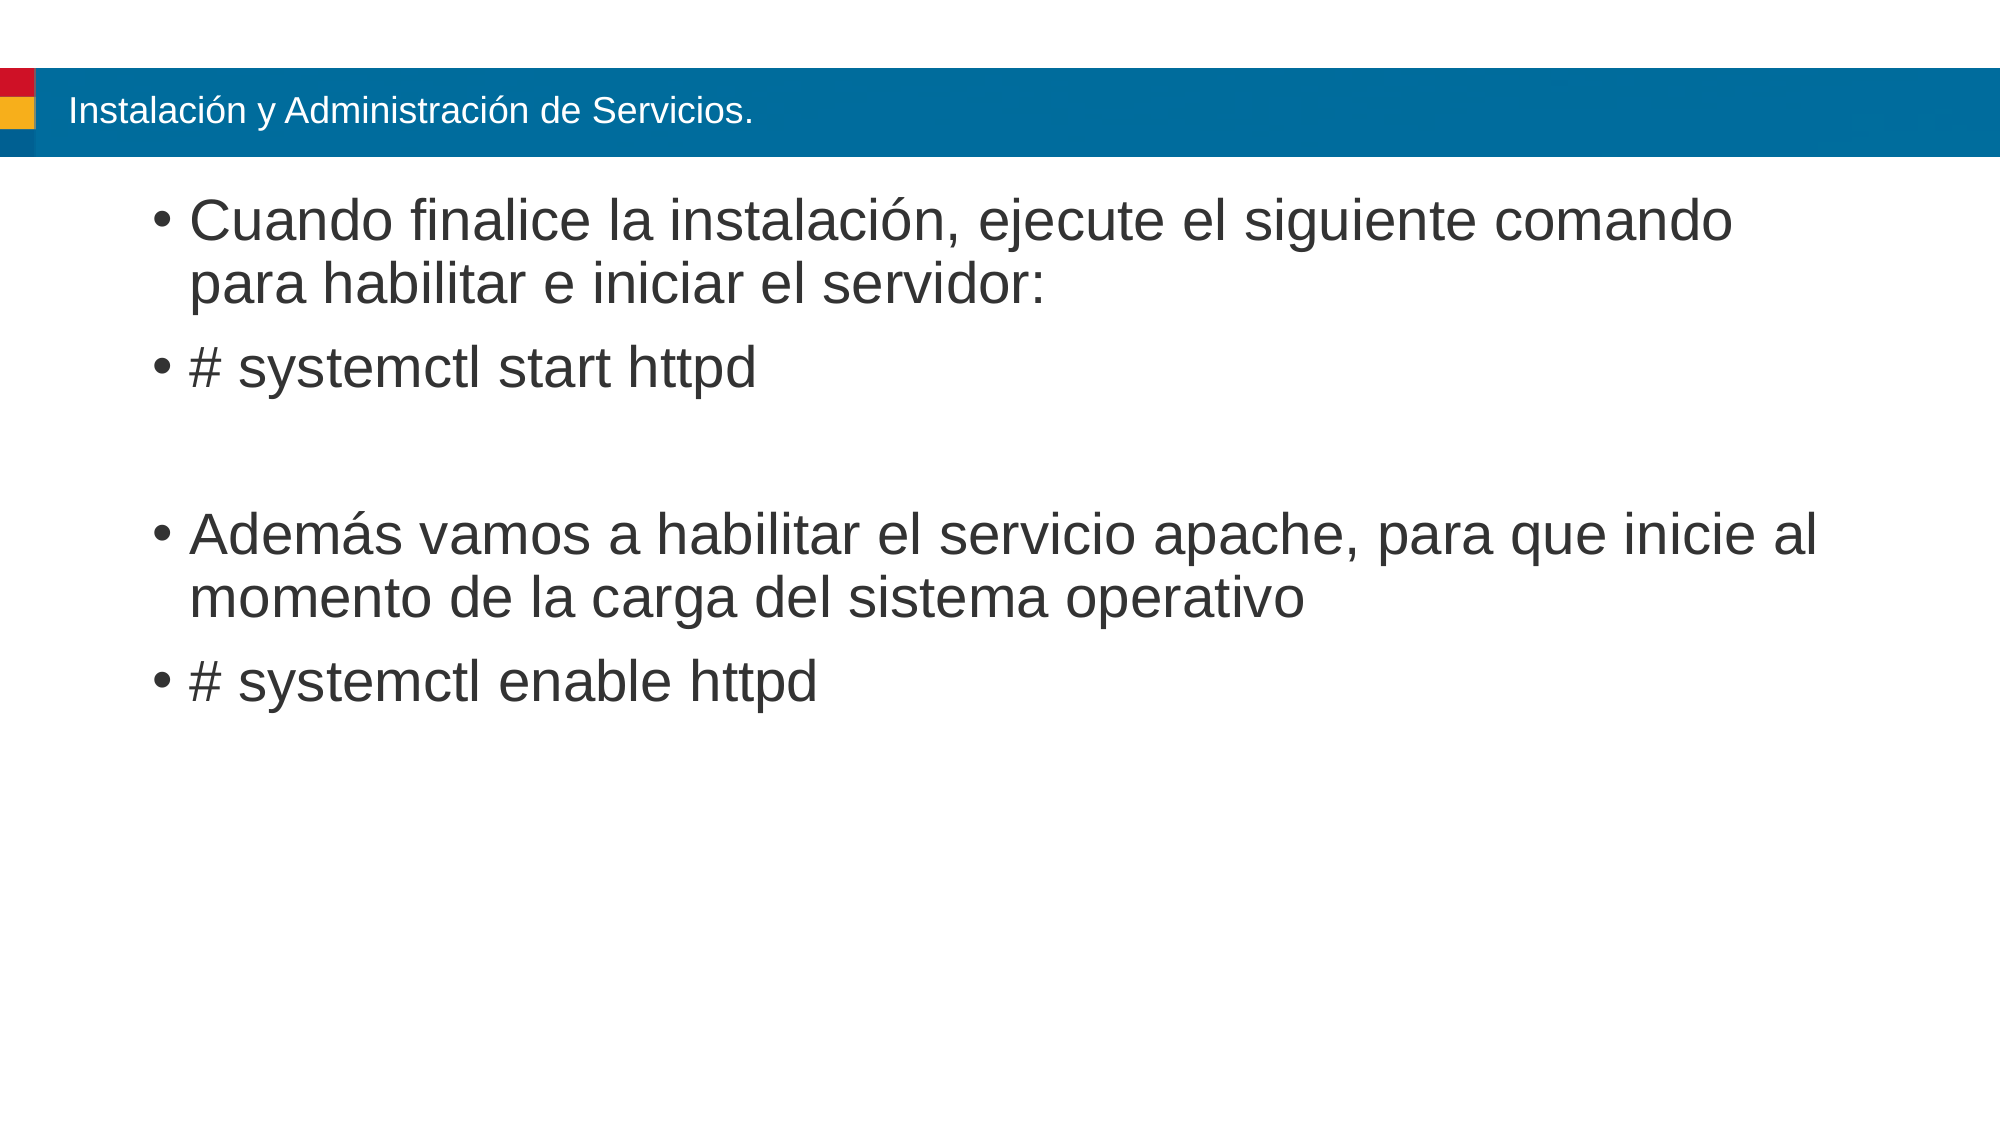

# Instalación y Administración de Servicios.
Cuando finalice la instalación, ejecute el siguiente comando para habilitar e iniciar el servidor:
# systemctl start httpd

Además vamos a habilitar el servicio apache, para que inicie al momento de la carga del sistema operativo
# systemctl enable httpd